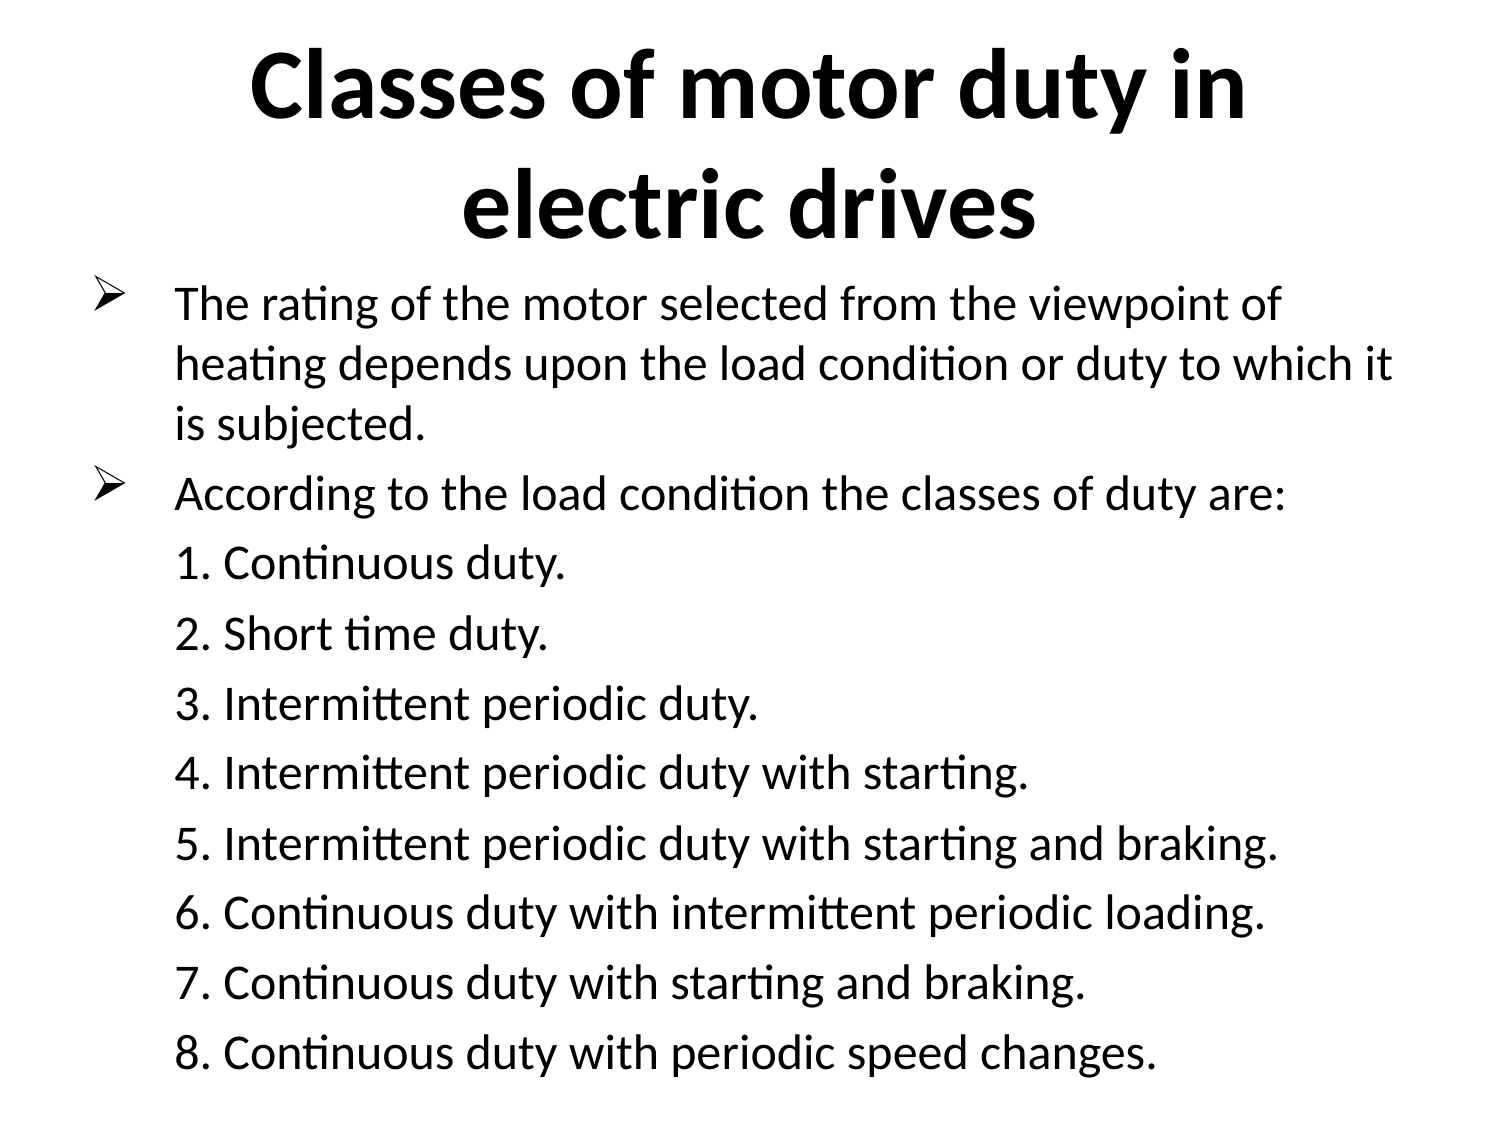

# Classes of motor duty in electric drives
The rating of the motor selected from the viewpoint of heating depends upon the load condition or duty to which it is subjected.
According to the load condition the classes of duty are:
	1. Continuous duty.
	2. Short time duty.
	3. Intermittent periodic duty.
	4. Intermittent periodic duty with starting.
	5. Intermittent periodic duty with starting and braking.
	6. Continuous duty with intermittent periodic loading.
	7. Continuous duty with starting and braking.
	8. Continuous duty with periodic speed changes.